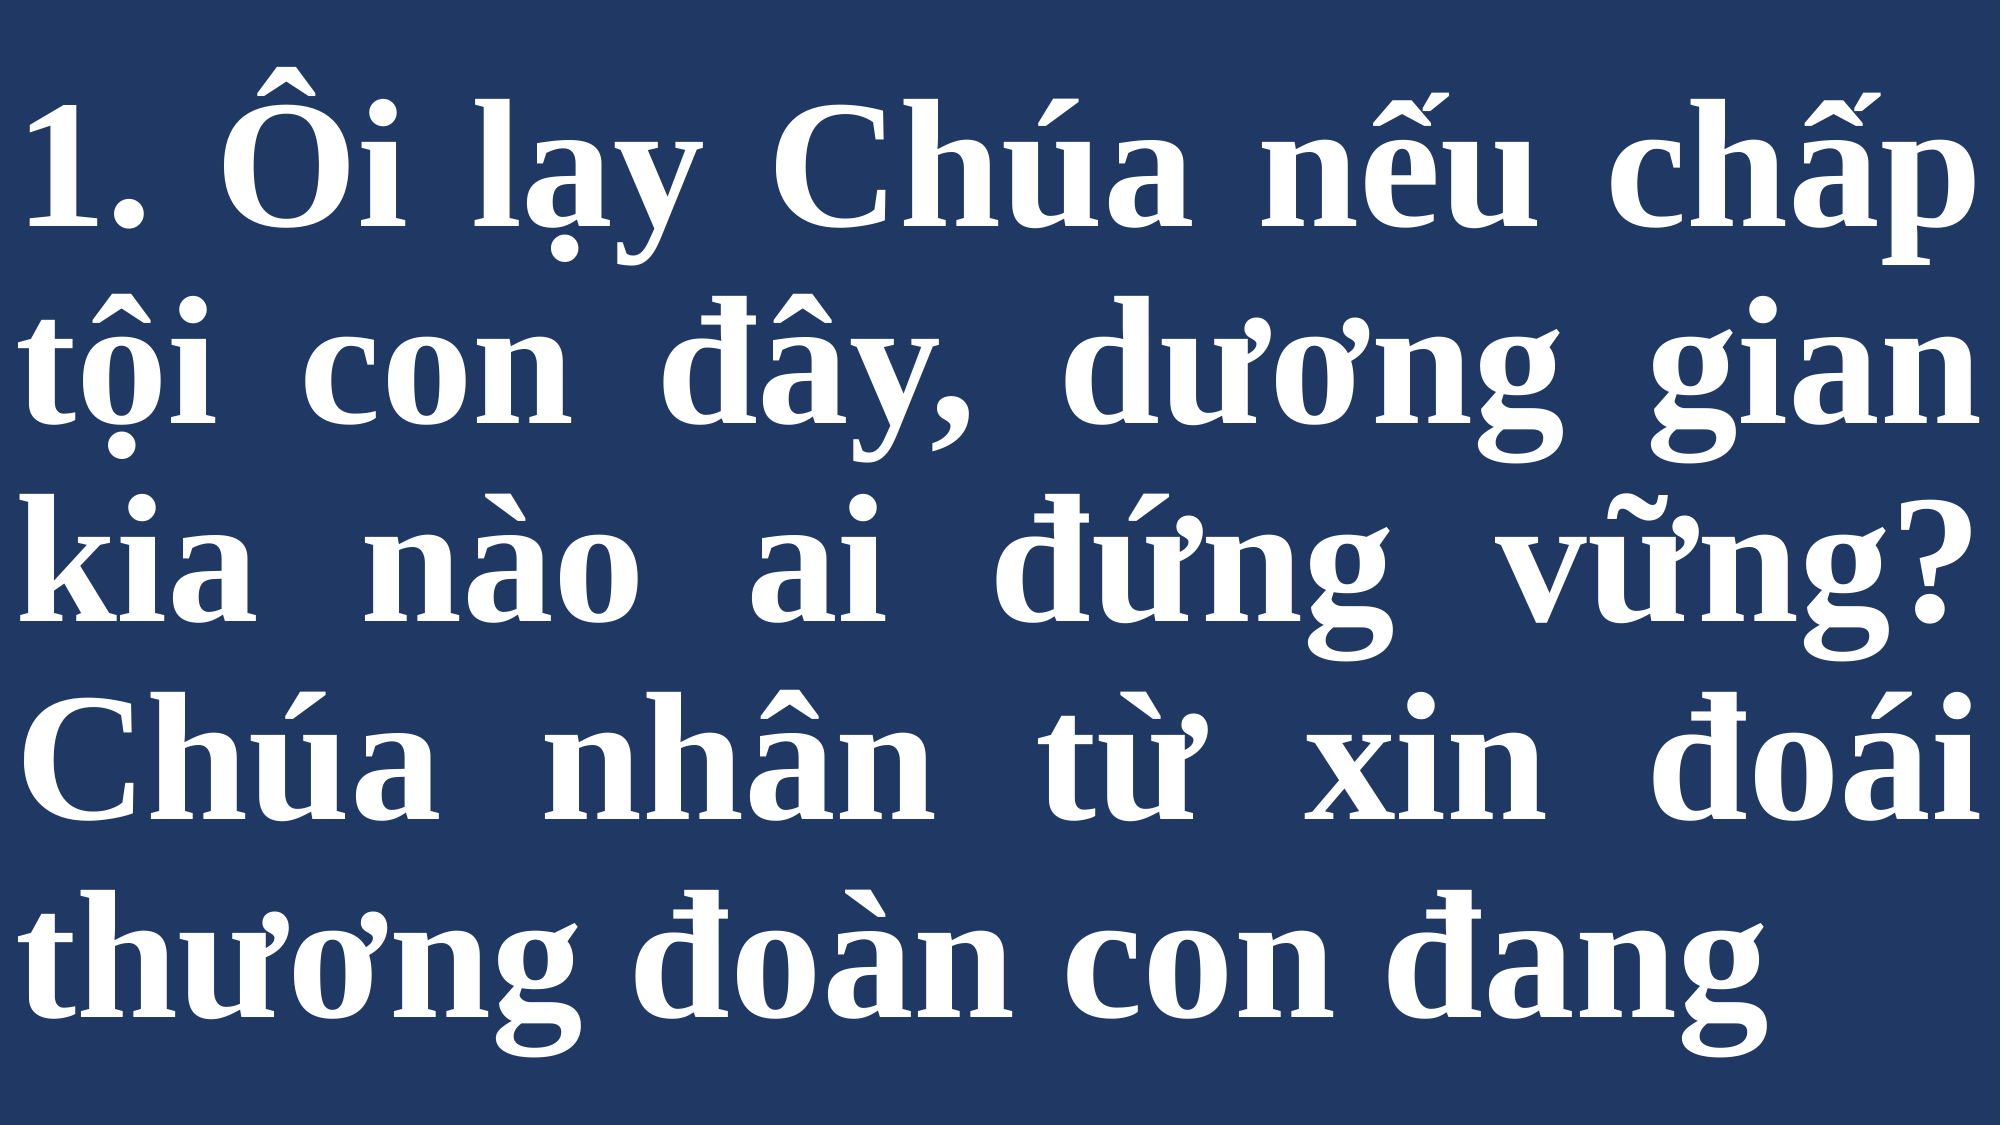

# 1. Ôi lạy Chúa nếu chấp tội con đây, dương gian kia nào ai đứng vững? Chúa nhân từ xin đoái thương đoàn con đang